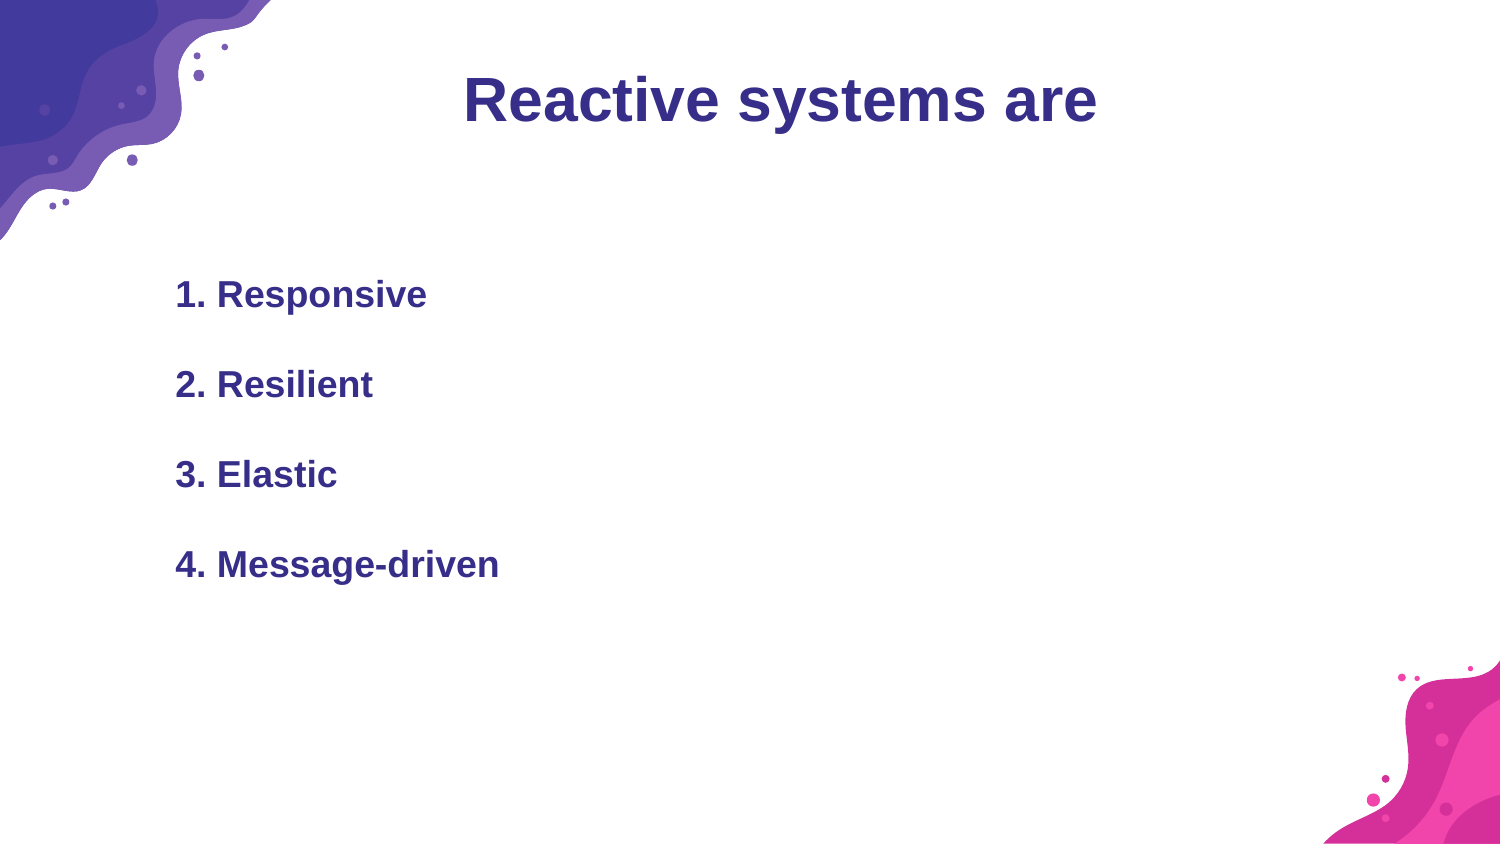

# Reactive systems are

1. Responsive

2. Resilient

3. Elastic

4. Message-driven